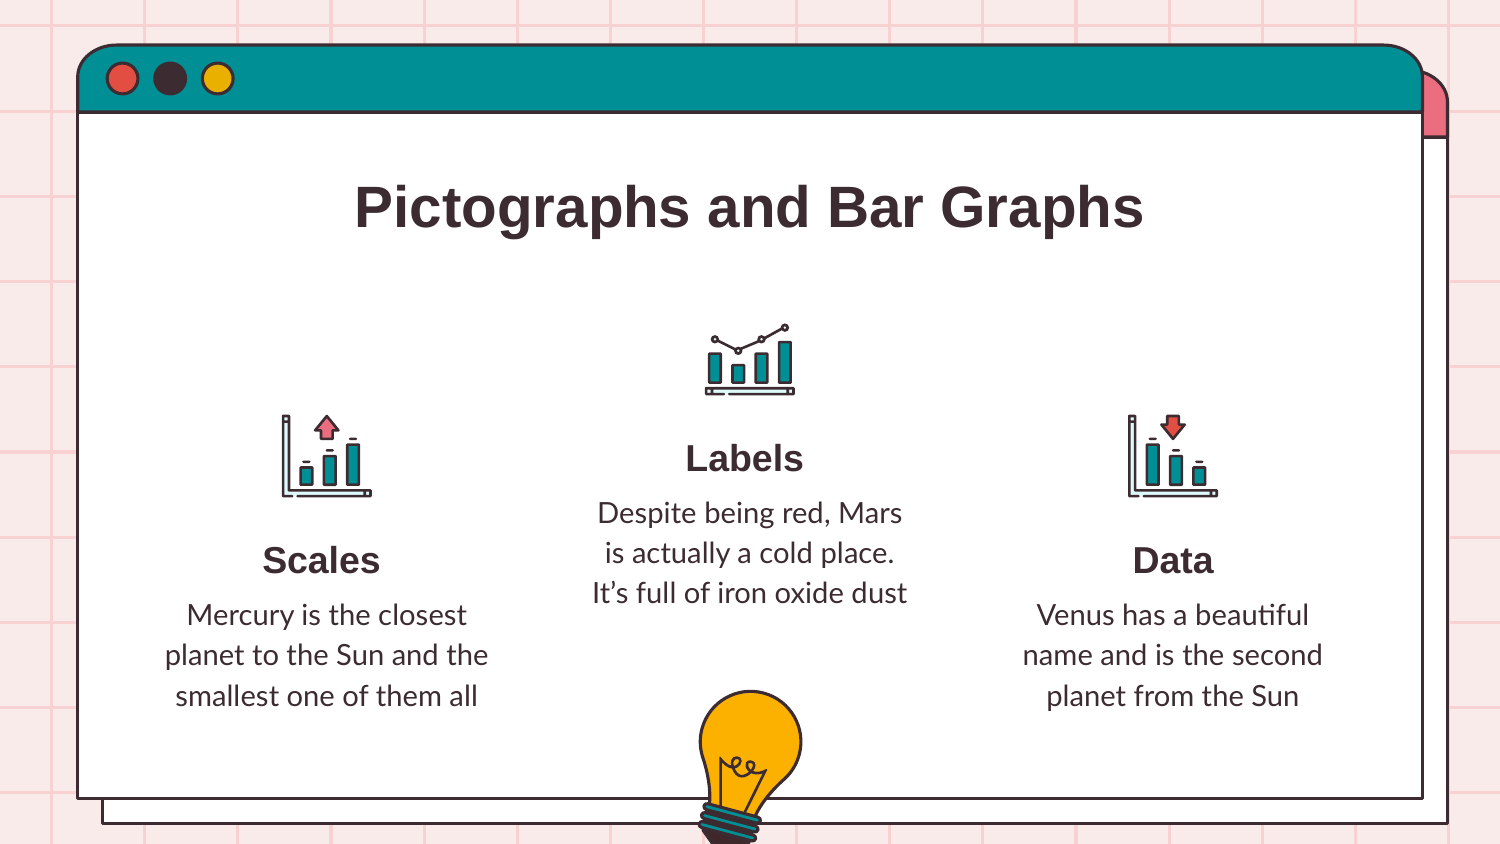

# Pictographs and Bar Graphs

Labels
Despite being red, Mars is actually a cold place. It’s full of iron oxide dust
Scales
Data
Mercury is the closest planet to the Sun and the smallest one of them all
Venus has a beautiful name and is the second planet from the Sun